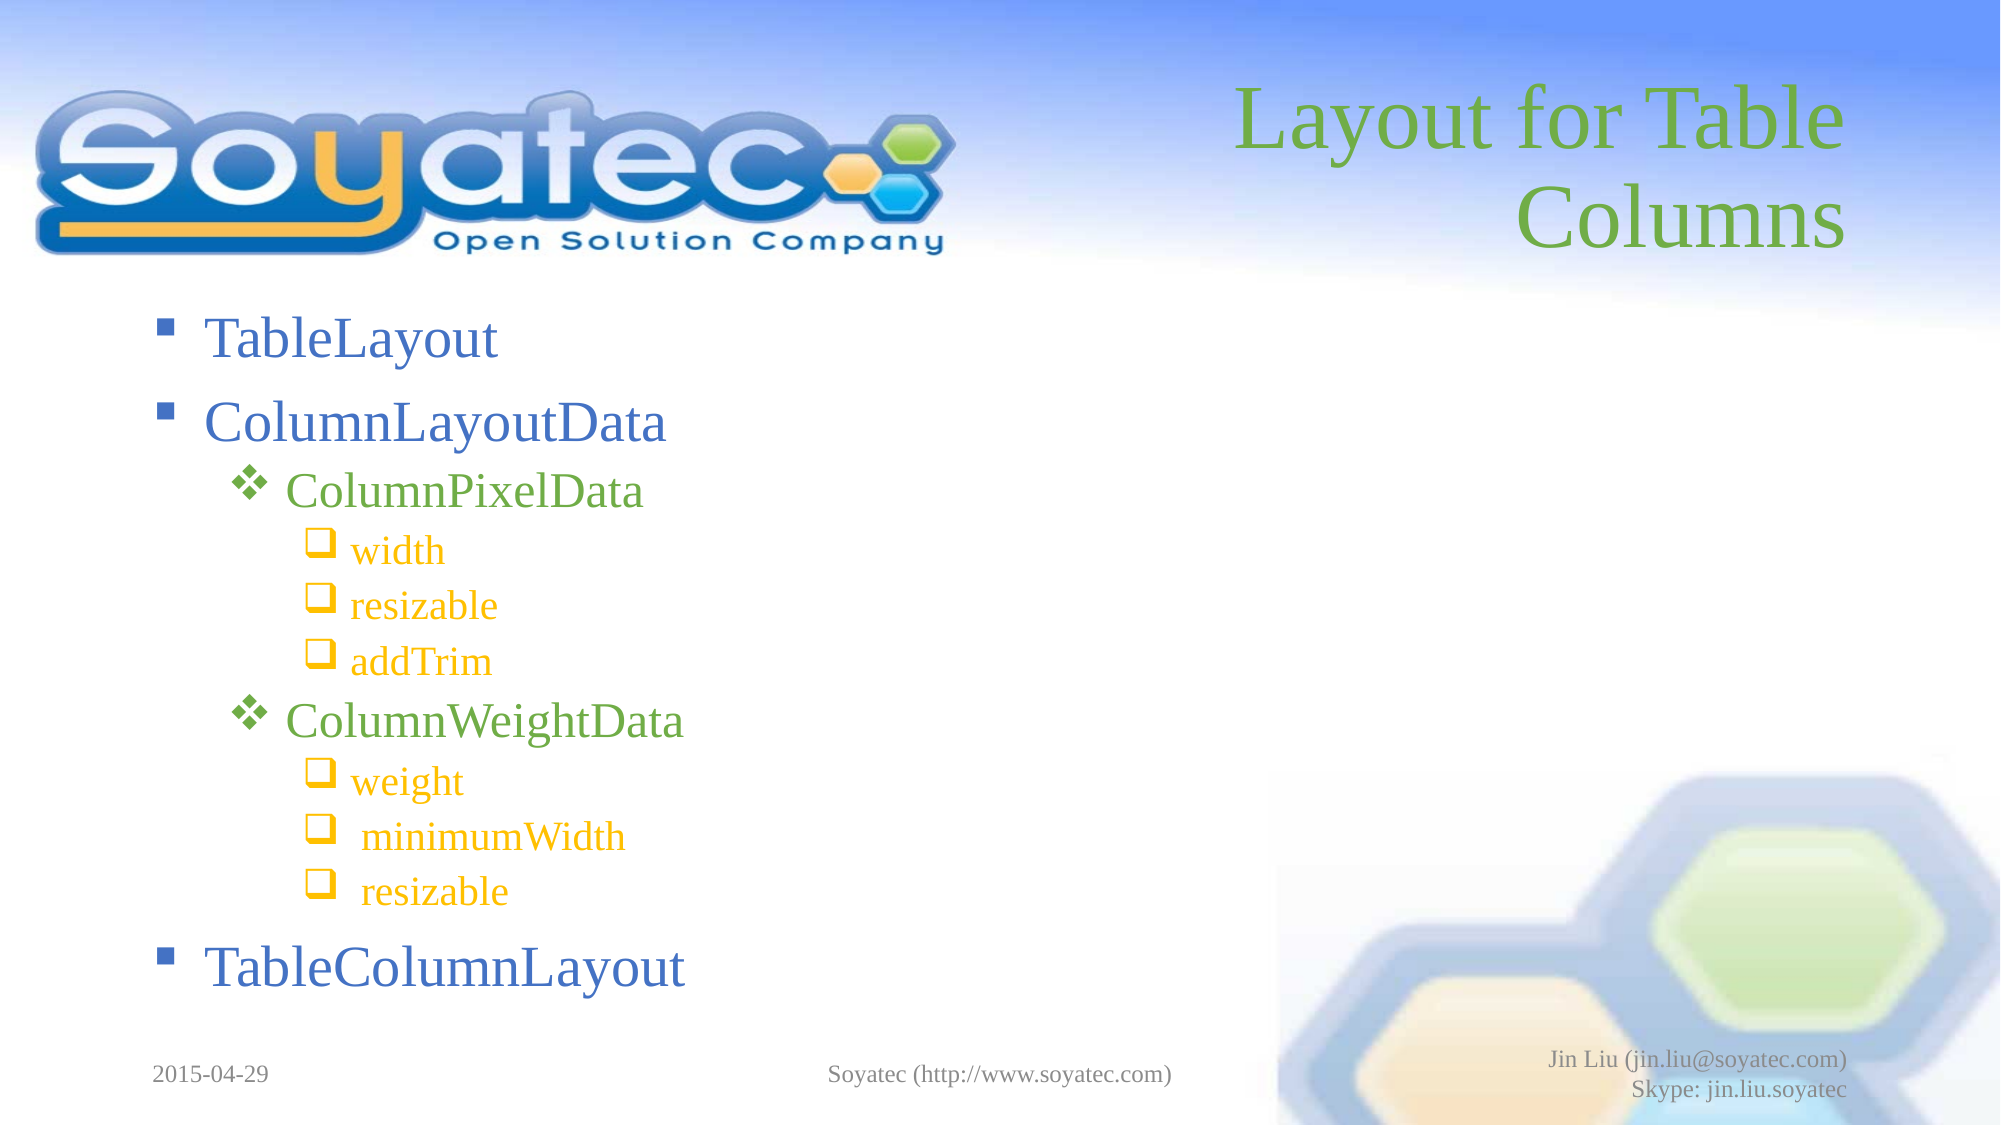

# Layout for Table Columns
 TableLayout
 ColumnLayoutData
 ColumnPixelData
 width
 resizable
 addTrim
 ColumnWeightData
 weight
  minimumWidth
  resizable
 TableColumnLayout

2015-04-29
Soyatec (http://www.soyatec.com)
Jin Liu (jin.liu@soyatec.com)
Skype: jin.liu.soyatec